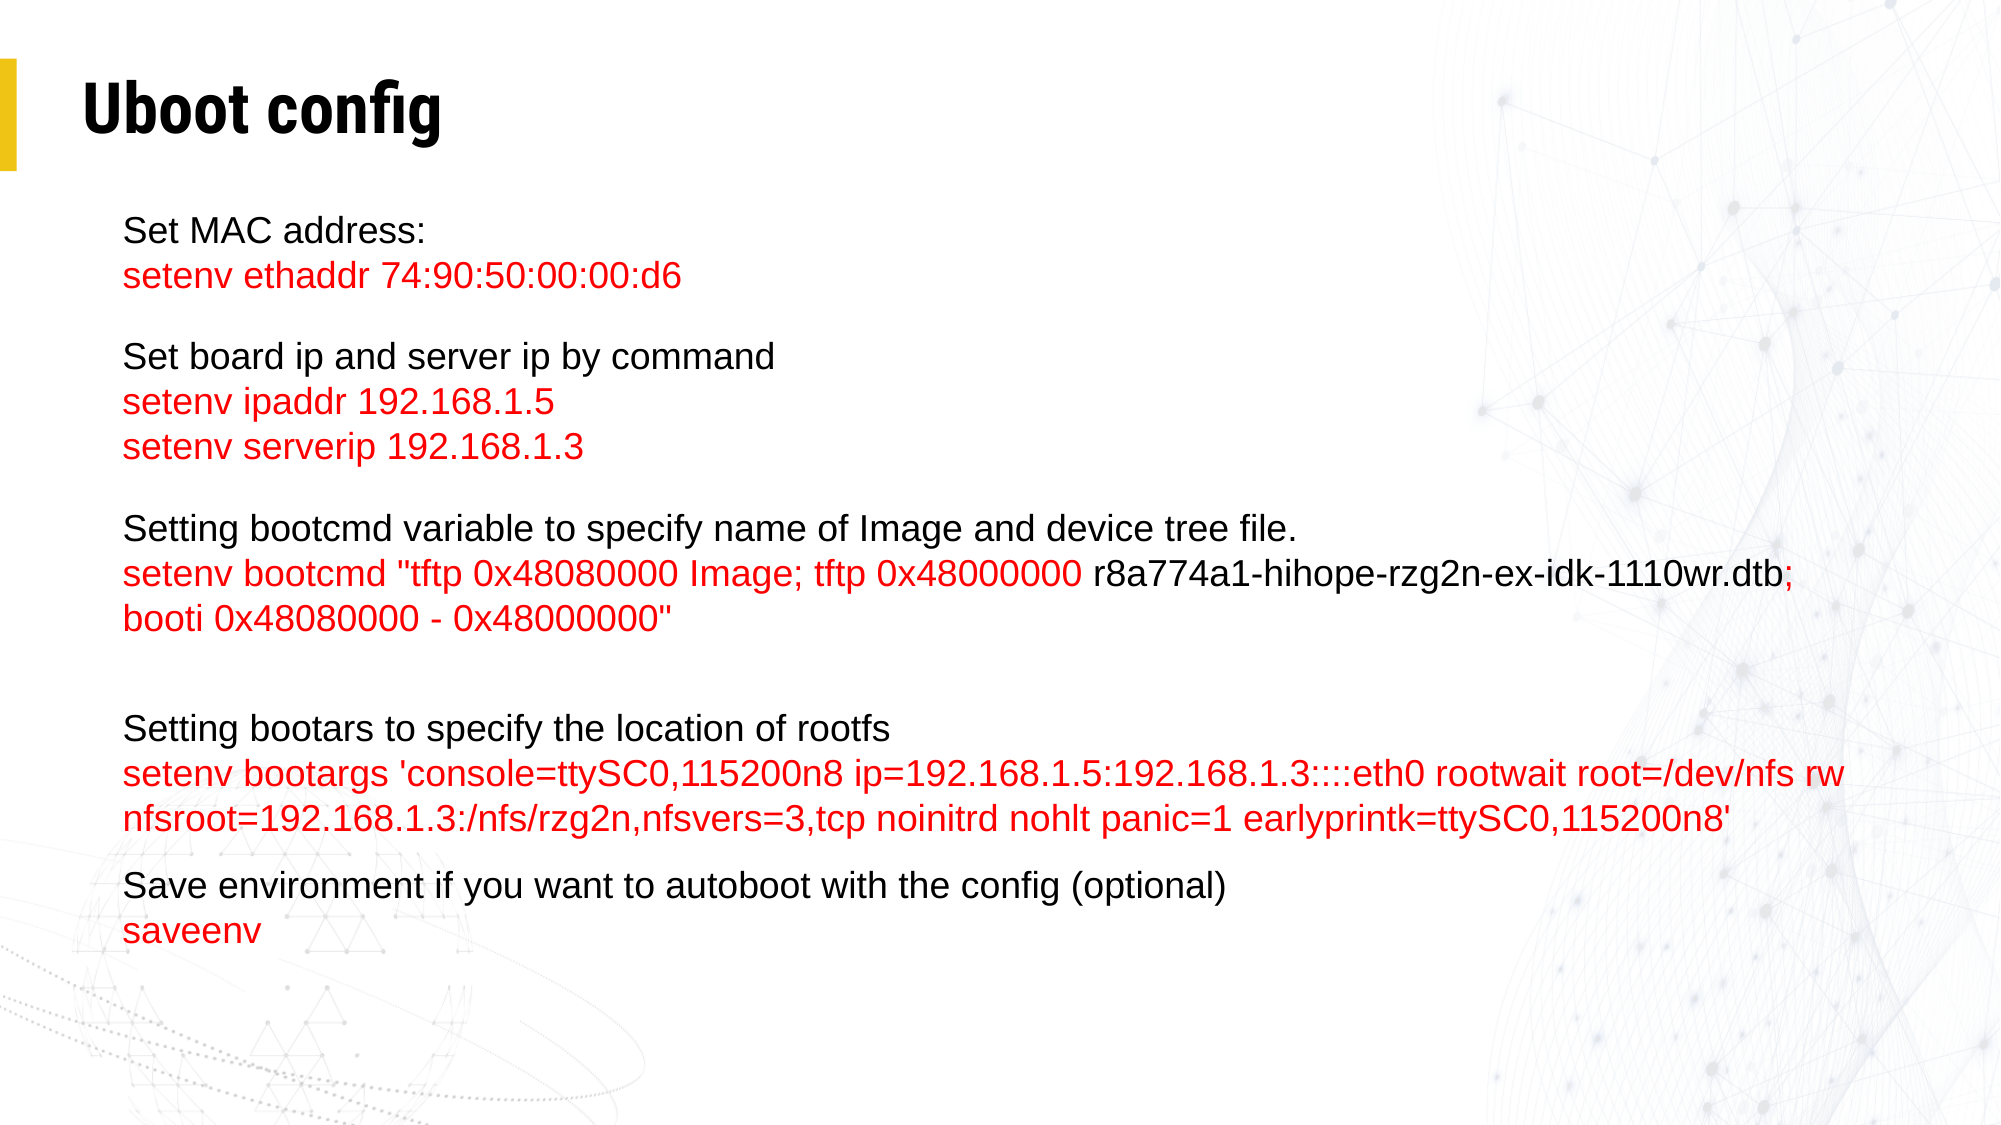

# Uboot config
Set MAC address:
setenv ethaddr 74:90:50:00:00:d6
Set board ip and server ip by command
setenv ipaddr 192.168.1.5
setenv serverip 192.168.1.3
Setting bootcmd variable to specify name of Image and device tree file.
setenv bootcmd "tftp 0x48080000 Image; tftp 0x48000000 r8a774a1-hihope-rzg2n-ex-idk-1110wr.dtb; booti 0x48080000 - 0x48000000"
Setting bootars to specify the location of rootfs
setenv bootargs 'console=ttySC0,115200n8 ip=192.168.1.5:192.168.1.3::::eth0 rootwait root=/dev/nfs rw nfsroot=192.168.1.3:/nfs/rzg2n,nfsvers=3,tcp noinitrd nohlt panic=1 earlyprintk=ttySC0,115200n8'
Save environment if you want to autoboot with the config (optional)
saveenv